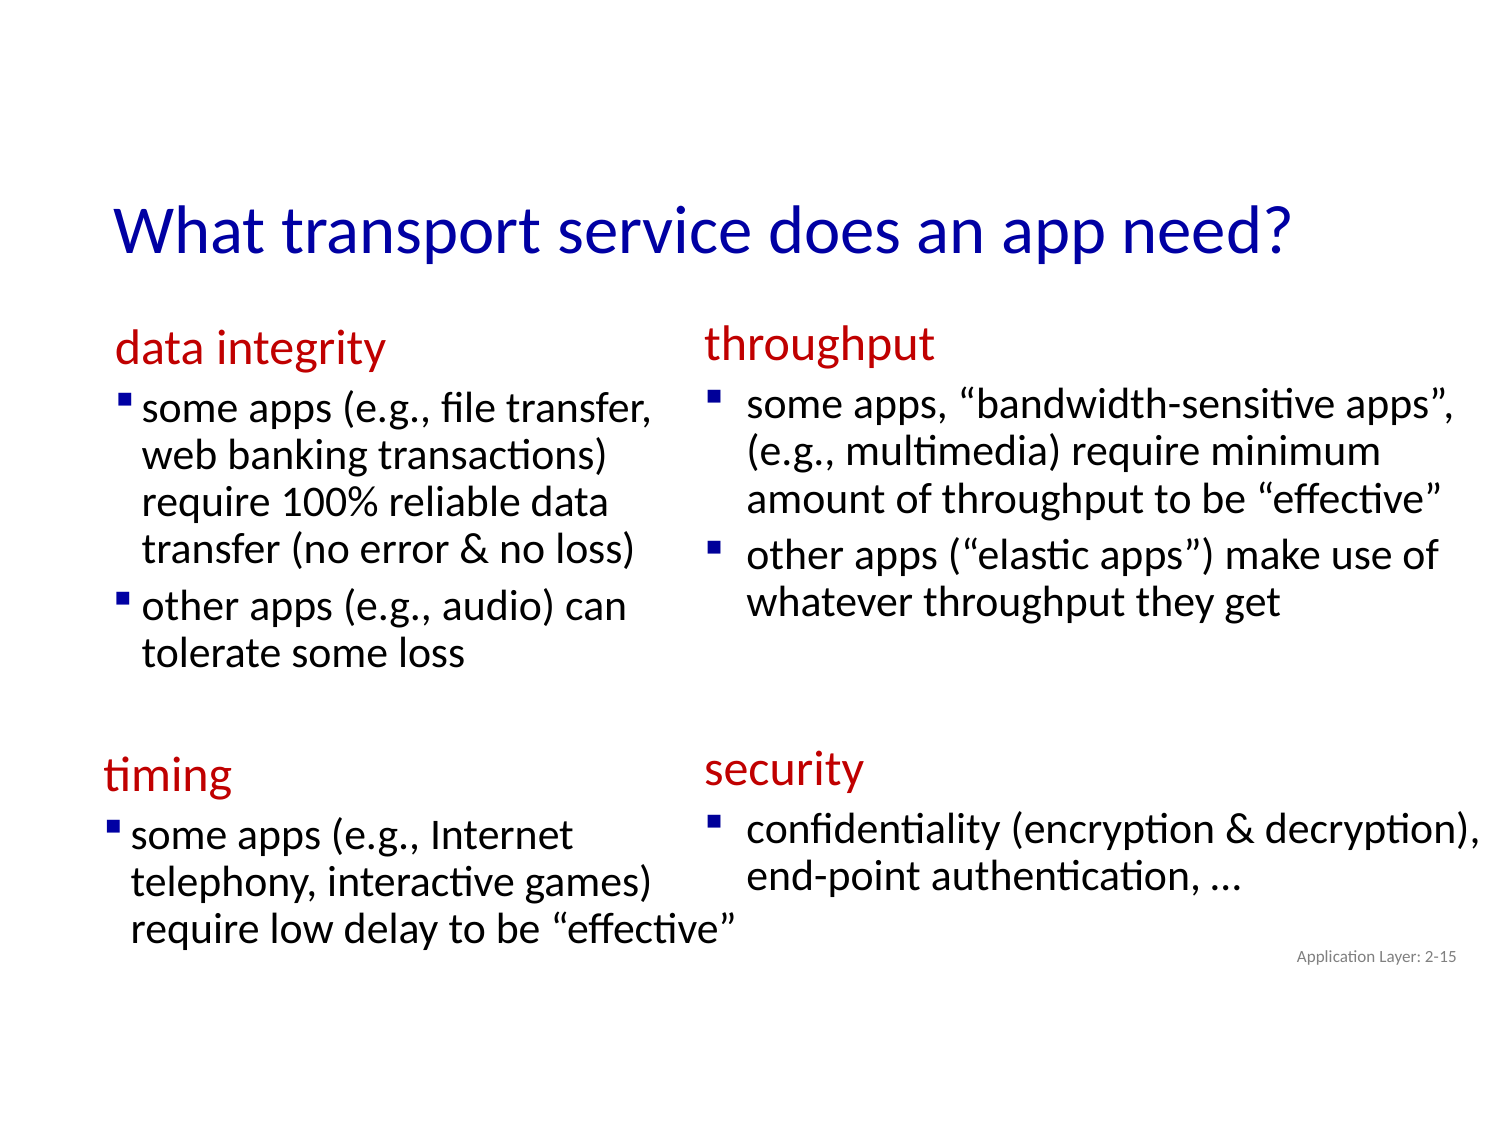

# What transport service does an app need?
throughput
some apps, “bandwidth-sensitive apps”, (e.g., multimedia) require minimum amount of throughput to be “effective”
other apps (“elastic apps”) make use of whatever throughput they get
data integrity
some apps (e.g., file transfer, web banking transactions) require 100% reliable data transfer (no error & no loss)
other apps (e.g., audio) can tolerate some loss

security
confidentiality (encryption & decryption), end-point authentication, …
timing
some apps (e.g., Internet telephony, interactive games) require low delay to be “effective”
Application Layer: 2-15